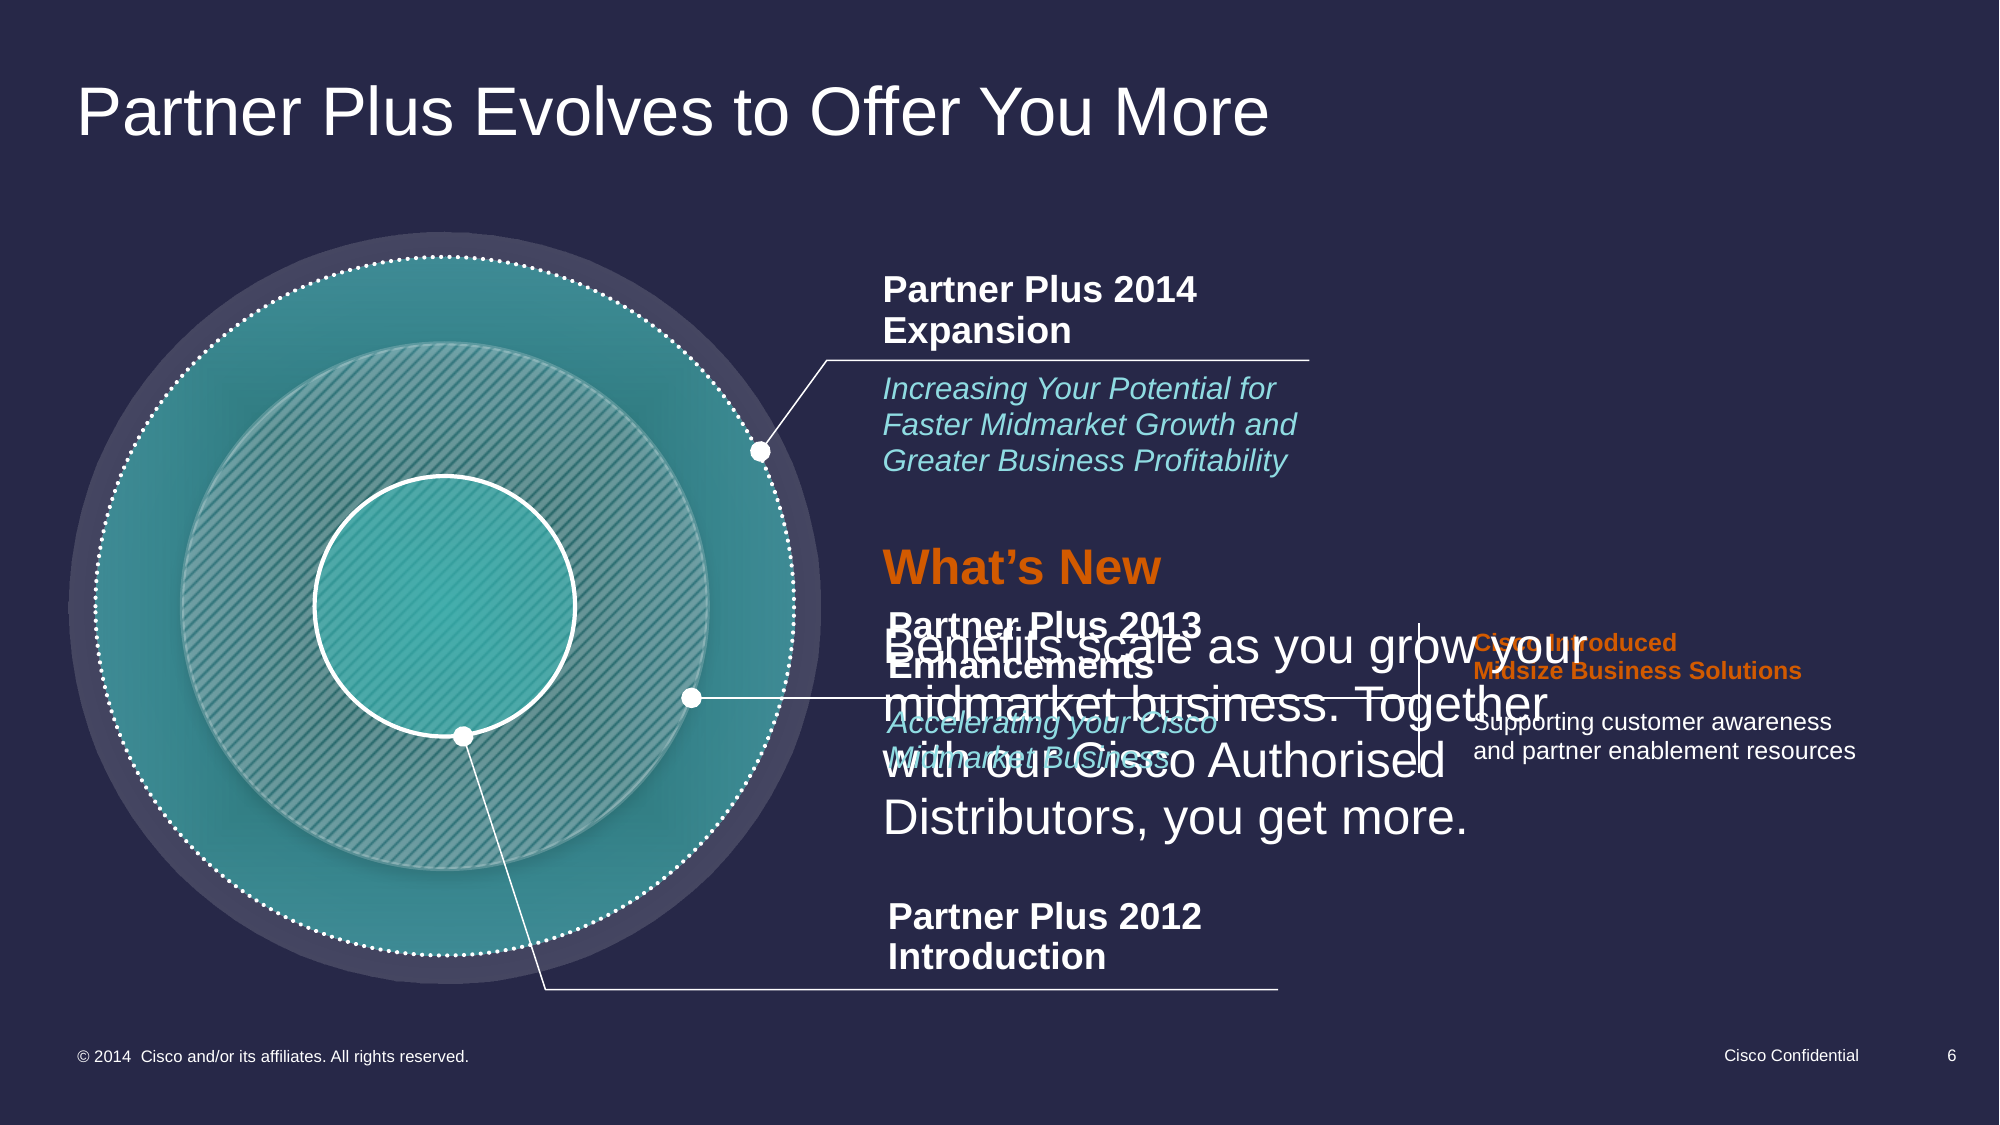

# Partner Plus Evolves to Offer You More

Partner Plus 2014
Expansion

Increasing Your Potential for Faster Midmarket Growth and Greater Business Profitability

What’s New
Benefits scale as you grow your midmarket business. Together with our Cisco Authorised Distributors, you get more.
Partner Plus 2013
Enhancements

Accelerating your Cisco
Midmarket Business
Cisco Introduced
Midsize Business Solutions
Supporting customer awareness and partner enablement resources

Partner Plus 2012
Introduction